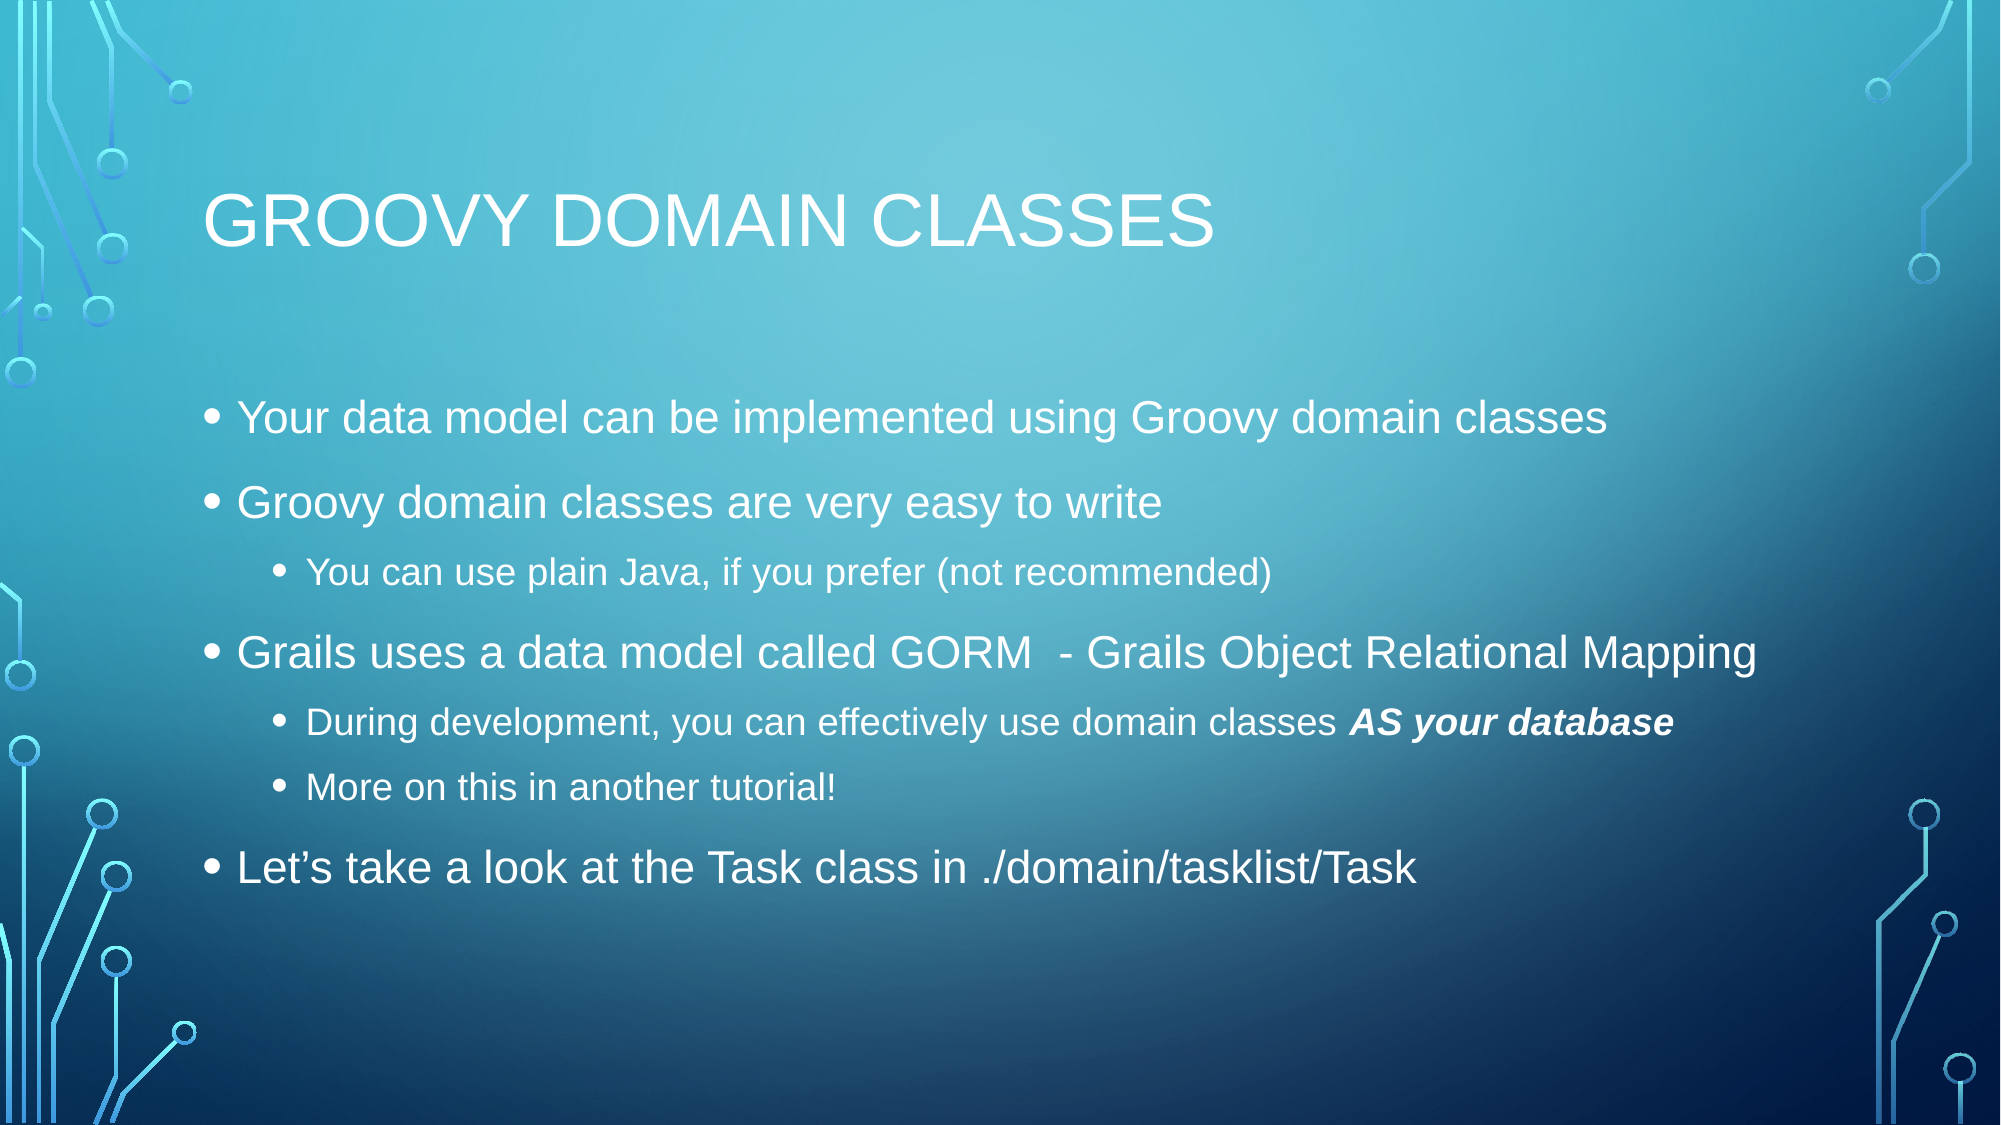

# Groovy domain classes
Your data model can be implemented using Groovy domain classes
Groovy domain classes are very easy to write
You can use plain Java, if you prefer (not recommended)
Grails uses a data model called GORM  - Grails Object Relational Mapping
During development, you can effectively use domain classes AS your database
More on this in another tutorial!
Let’s take a look at the Task class in ./domain/tasklist/Task